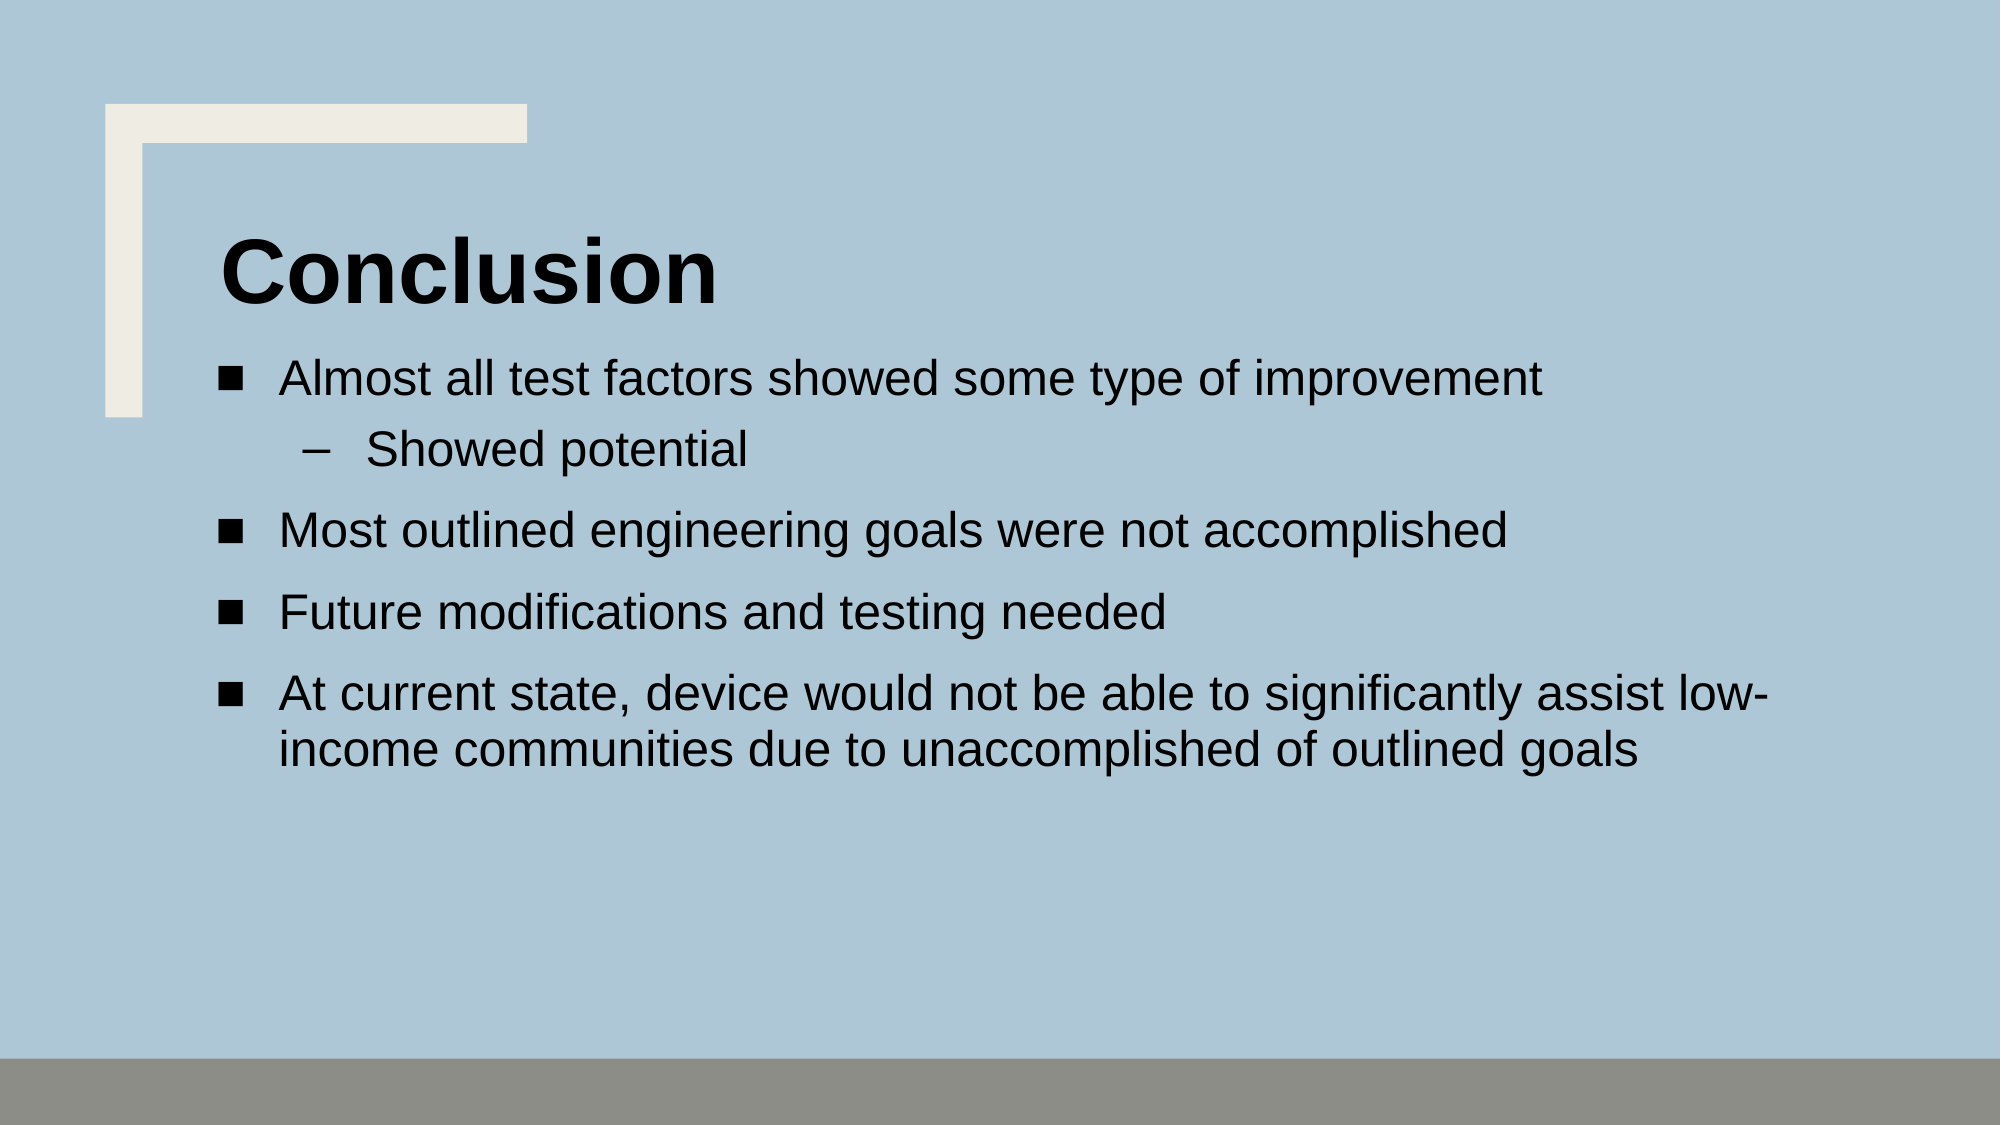

# Conclusion
Almost all test factors showed some type of improvement
Showed potential
Most outlined engineering goals were not accomplished
Future modifications and testing needed
At current state, device would not be able to significantly assist low-income communities due to unaccomplished of outlined goals